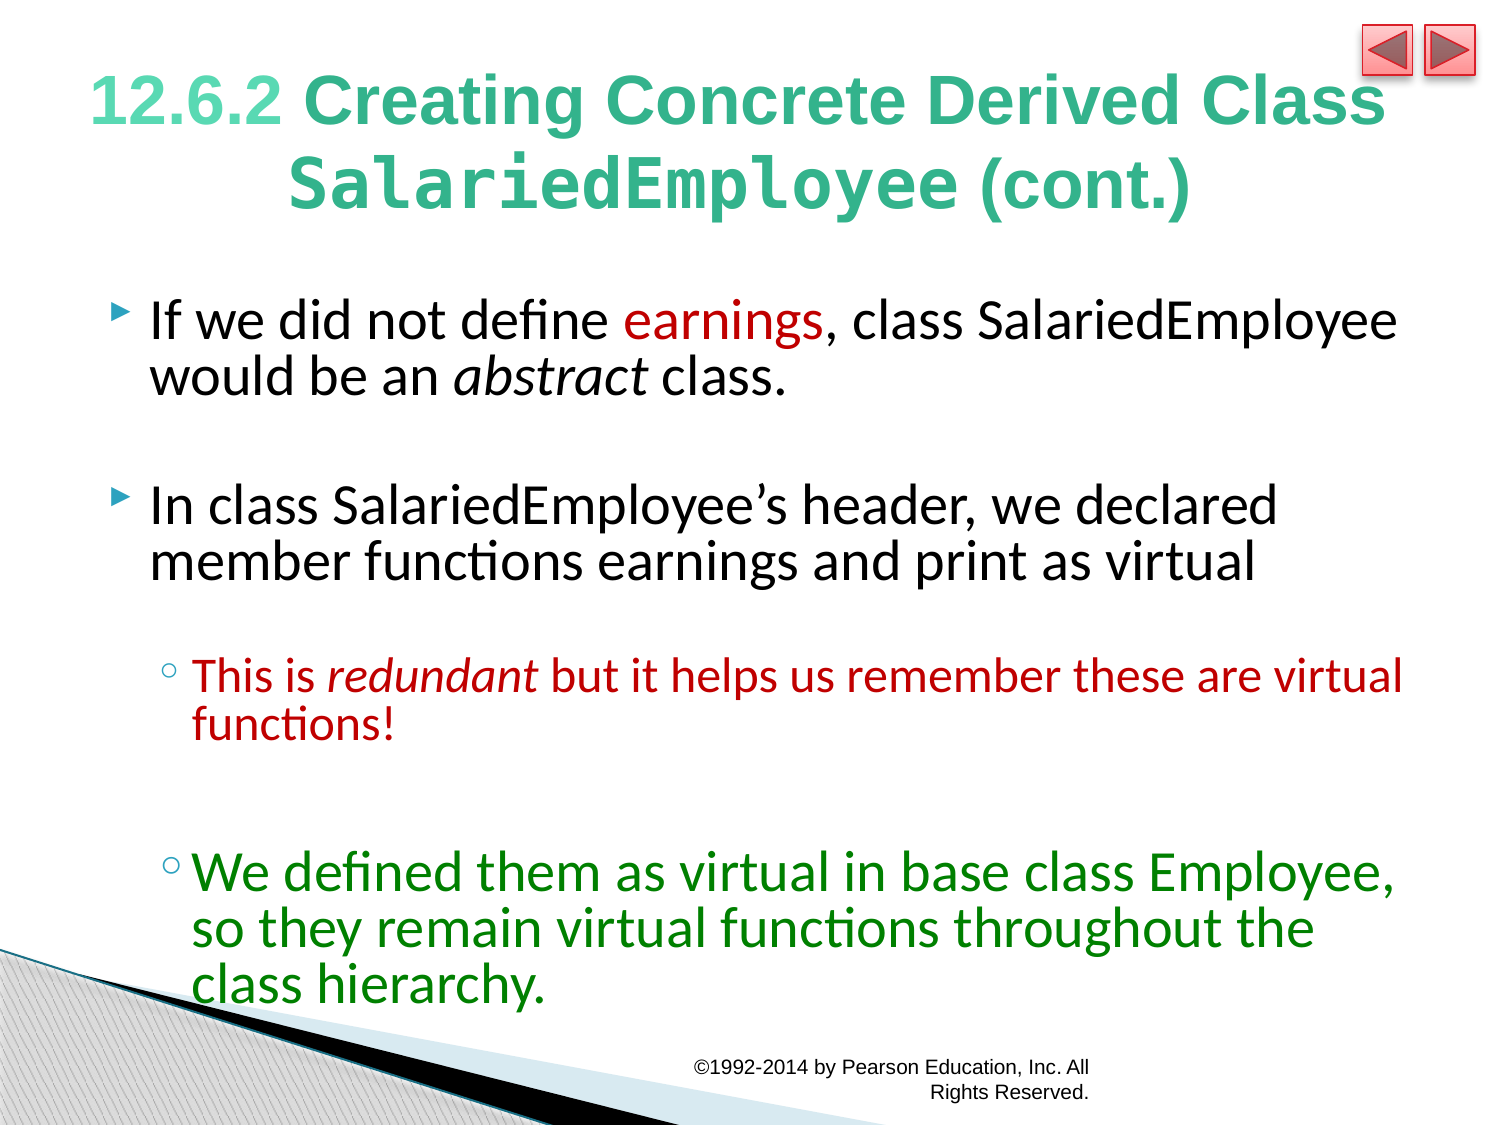

# 12.6.2 Creating Concrete Derived Class SalariedEmployee (cont.)
If we did not define earnings, class SalariedEmployee would be an abstract class.

In class SalariedEmployee’s header, we declared member functions earnings and print as virtual
This is redundant but it helps us remember these are virtual functions!

We defined them as virtual in base class Employee, so they remain virtual functions throughout the class hierarchy.
©1992-2014 by Pearson Education, Inc. All Rights Reserved.